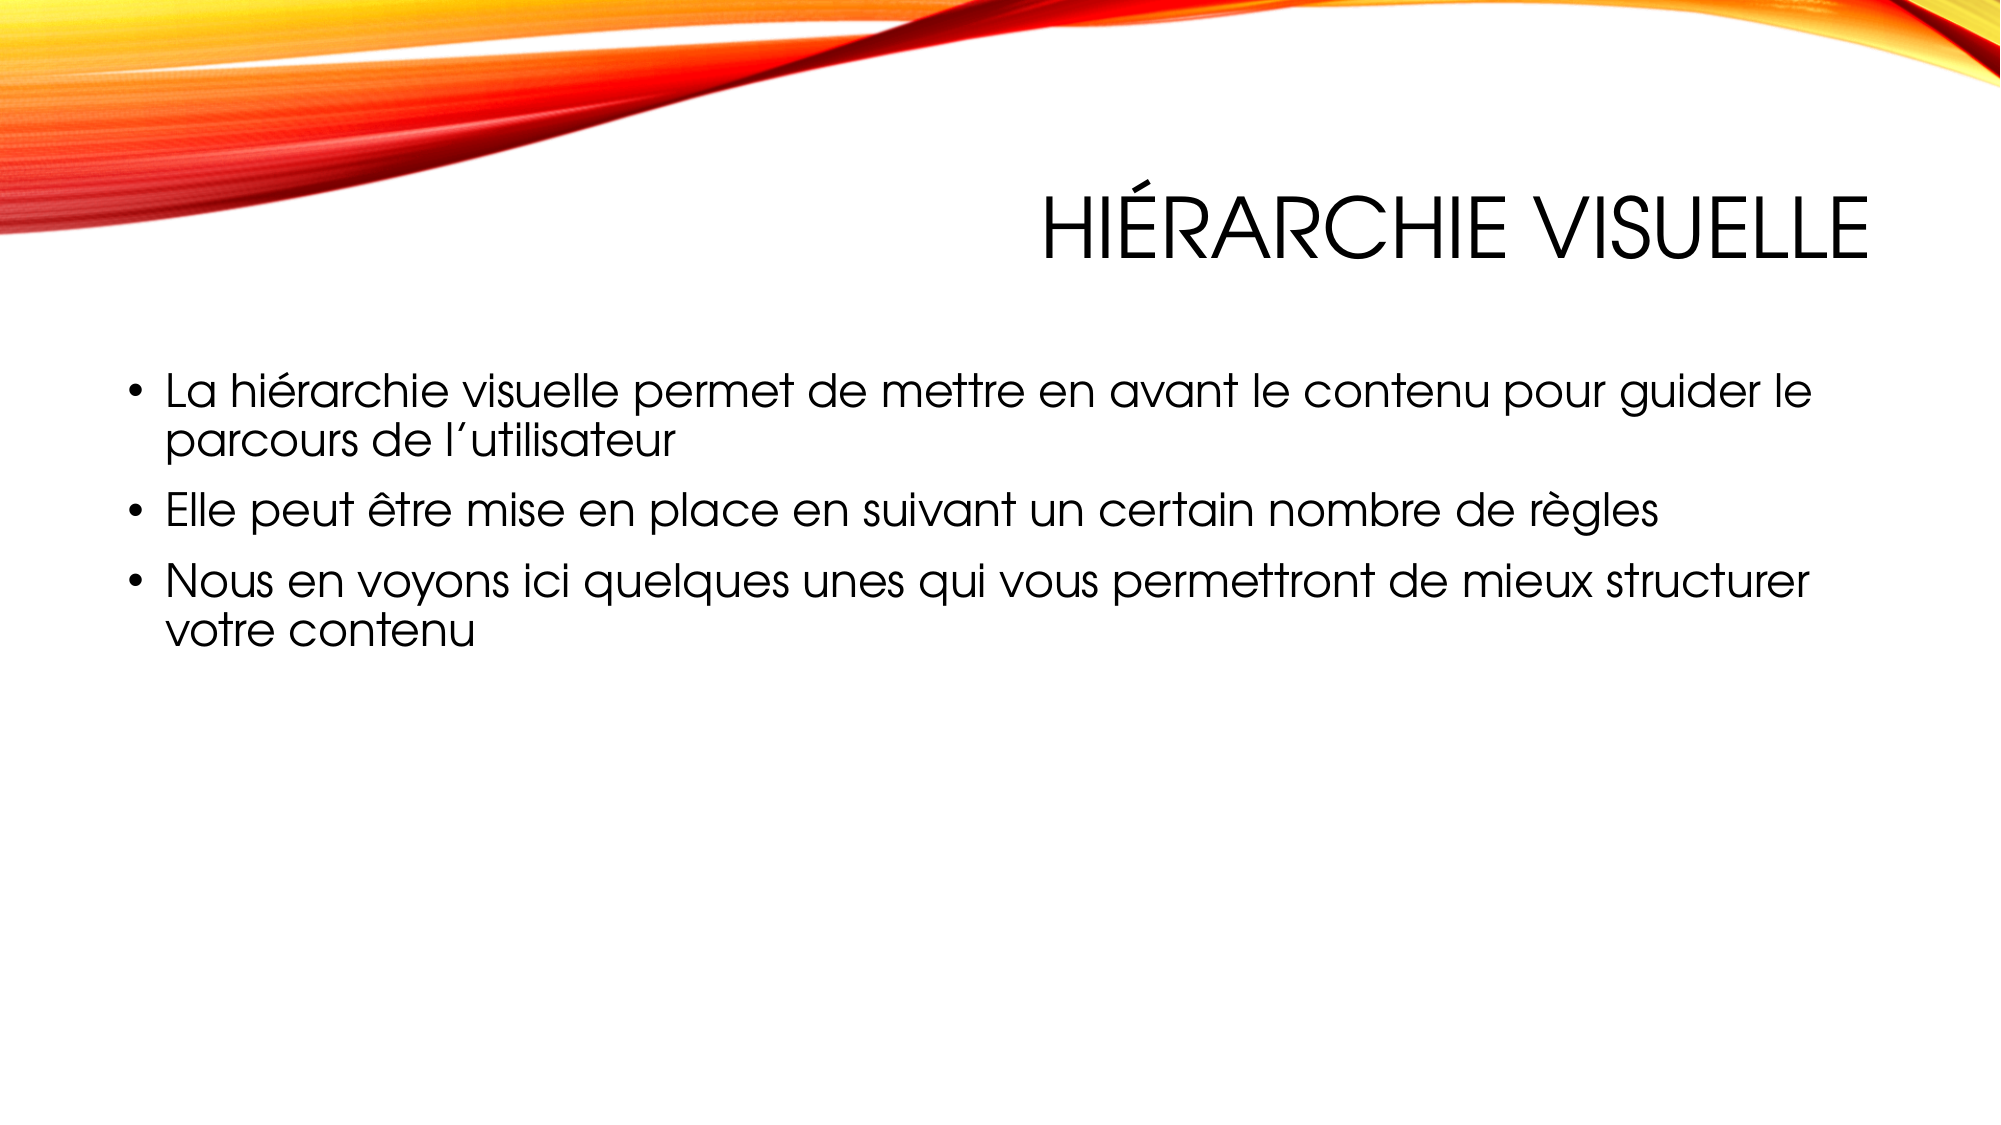

# Hiérarchie visuelle
La hiérarchie visuelle permet de mettre en avant le contenu pour guider le parcours de l’utilisateur
Elle peut être mise en place en suivant un certain nombre de règles
Nous en voyons ici quelques unes qui vous permettront de mieux structurer votre contenu